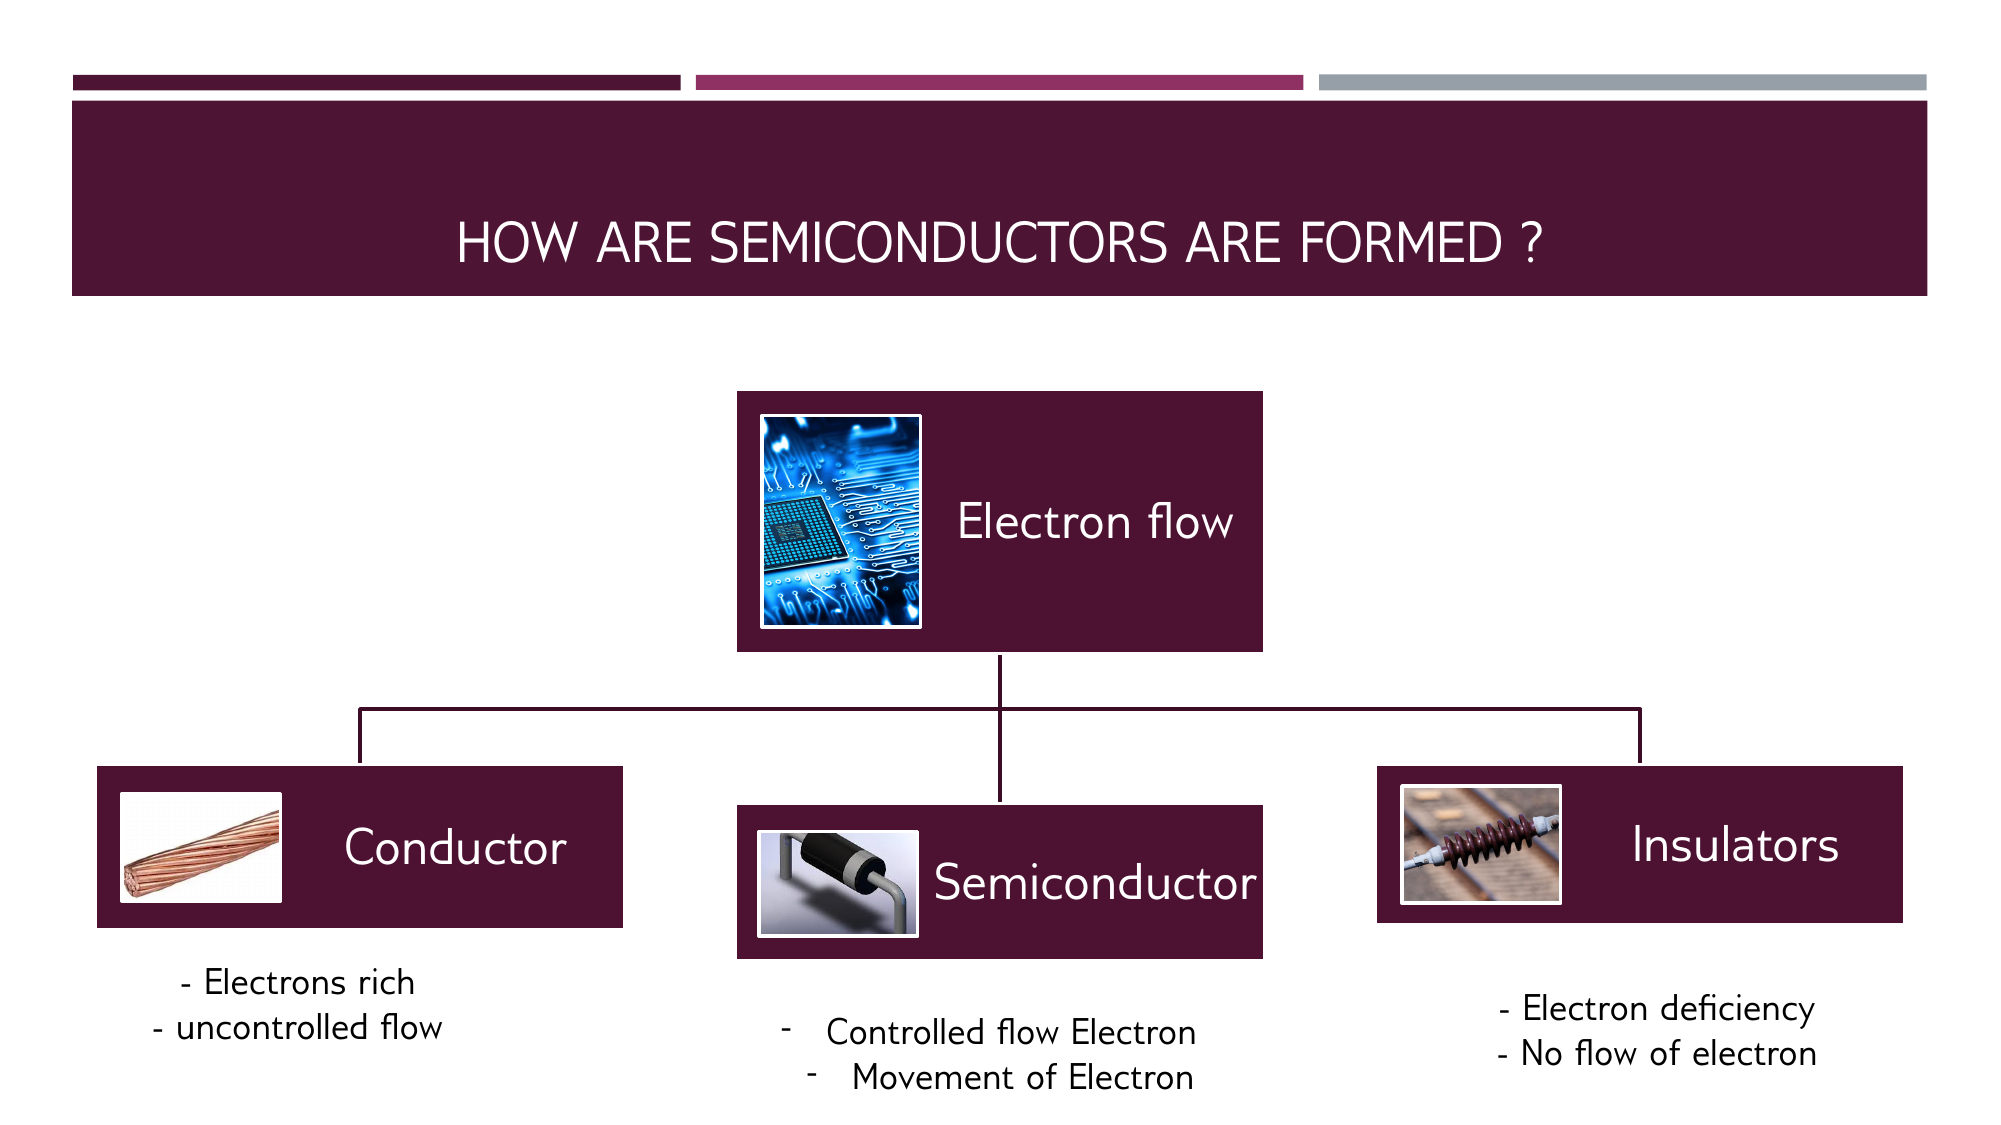

# HOW ARE SEMICONDUCTORS ARE FORMED ?

Electron flow

Conductor

Insulators

Semiconductor

- Electrons rich
- uncontrolled flow
- Electron deficiency
- No flow of electron
Controlled flow Electron
Movement of Electron